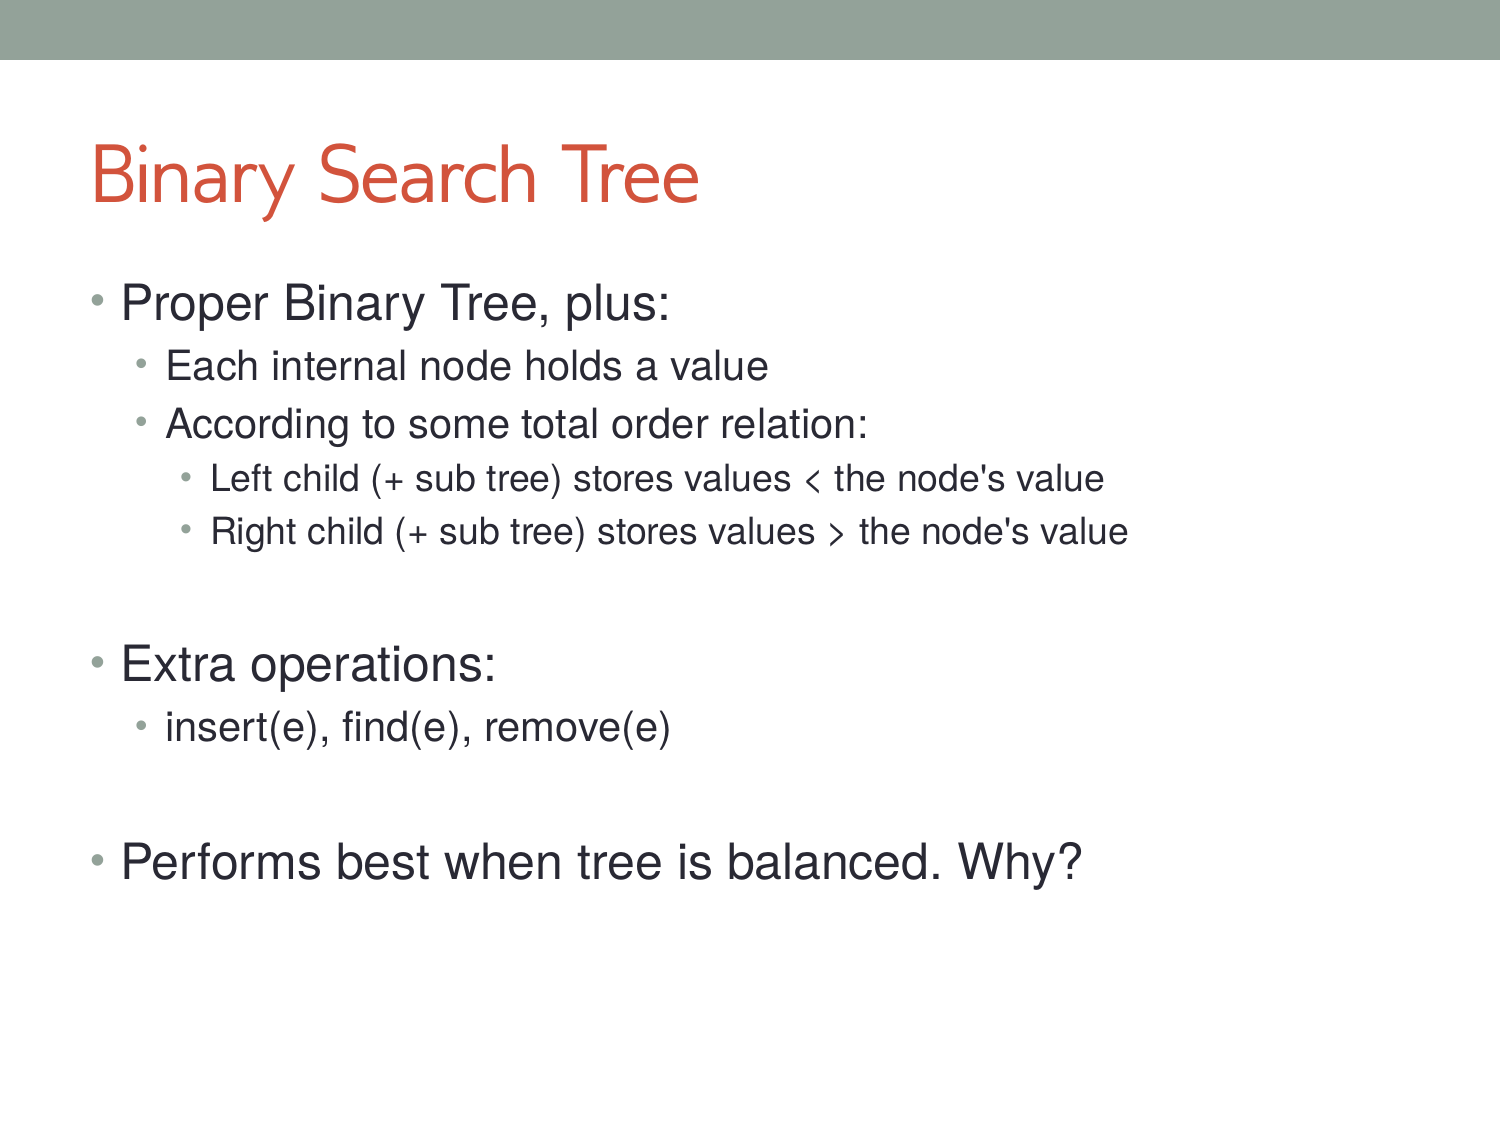

# Binary Search Tree
Proper Binary Tree, plus:
Each internal node holds a value
According to some total order relation:
Left child (+ sub tree) stores values < the node's value
Right child (+ sub tree) stores values > the node's value

Extra operations:
insert(e), find(e), remove(e)

Performs best when tree is balanced. Why?